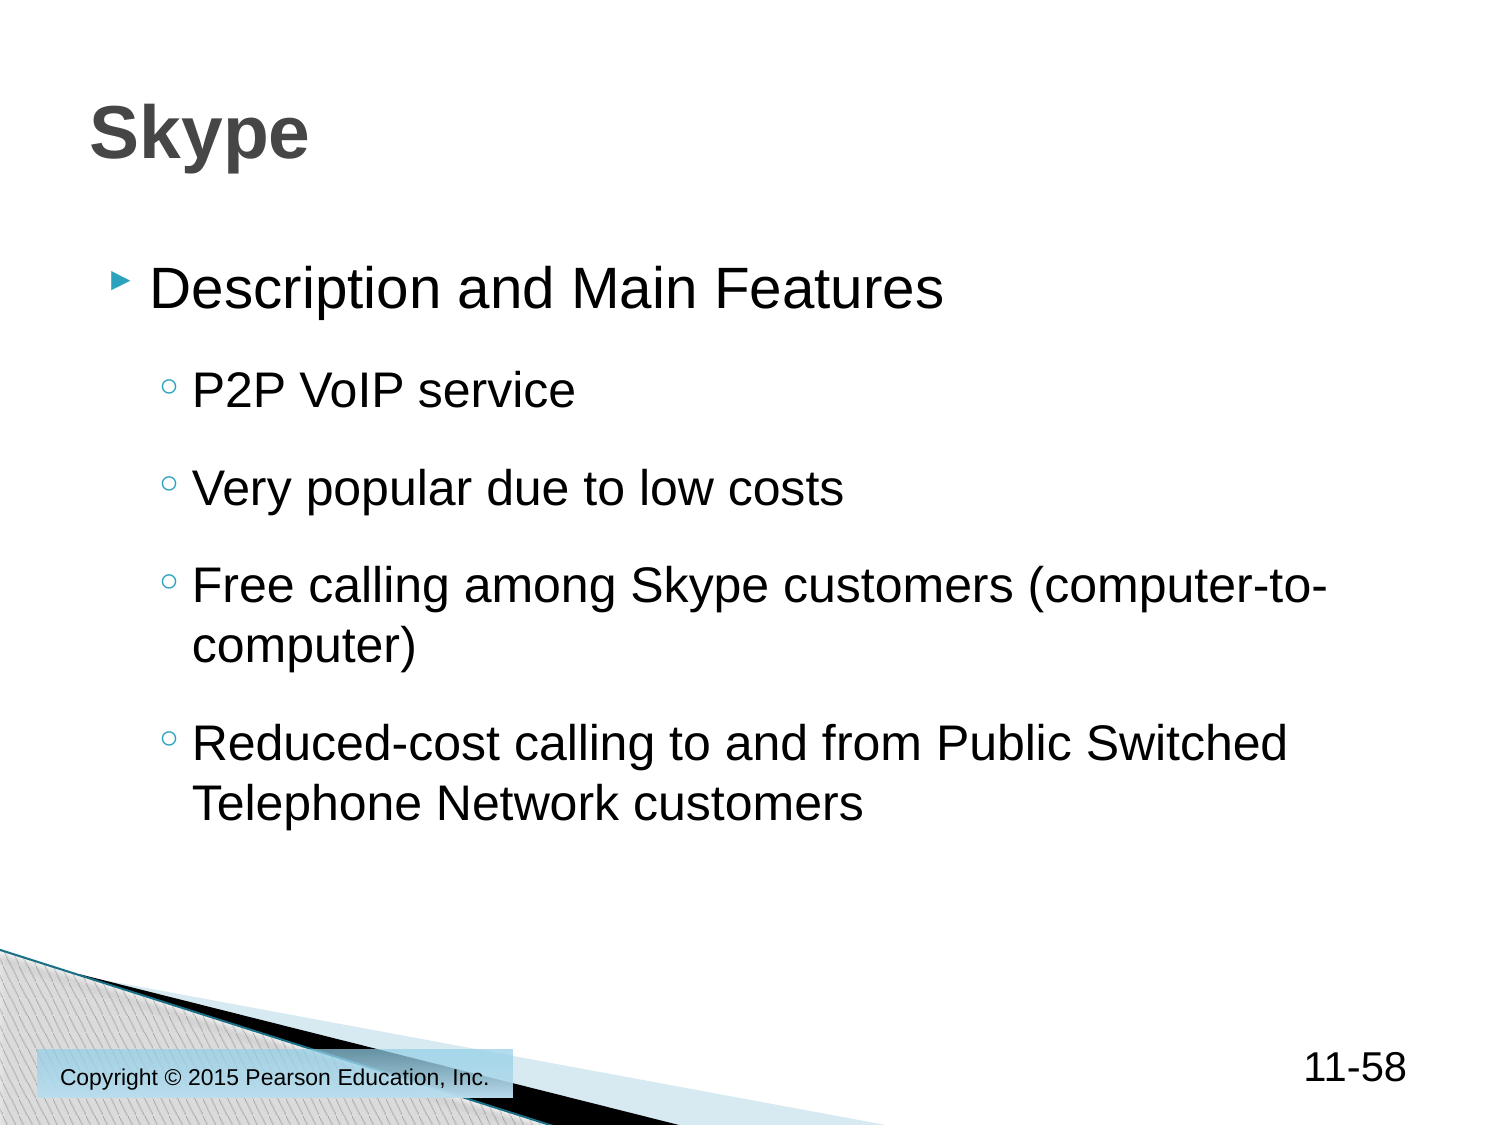

# Skype
Description and Main Features
P2P VoIP service
Very popular due to low costs
Free calling among Skype customers (computer-to-computer)
Reduced-cost calling to and from Public Switched Telephone Network customers
11-58
Copyright © 2015 Pearson Education, Inc.